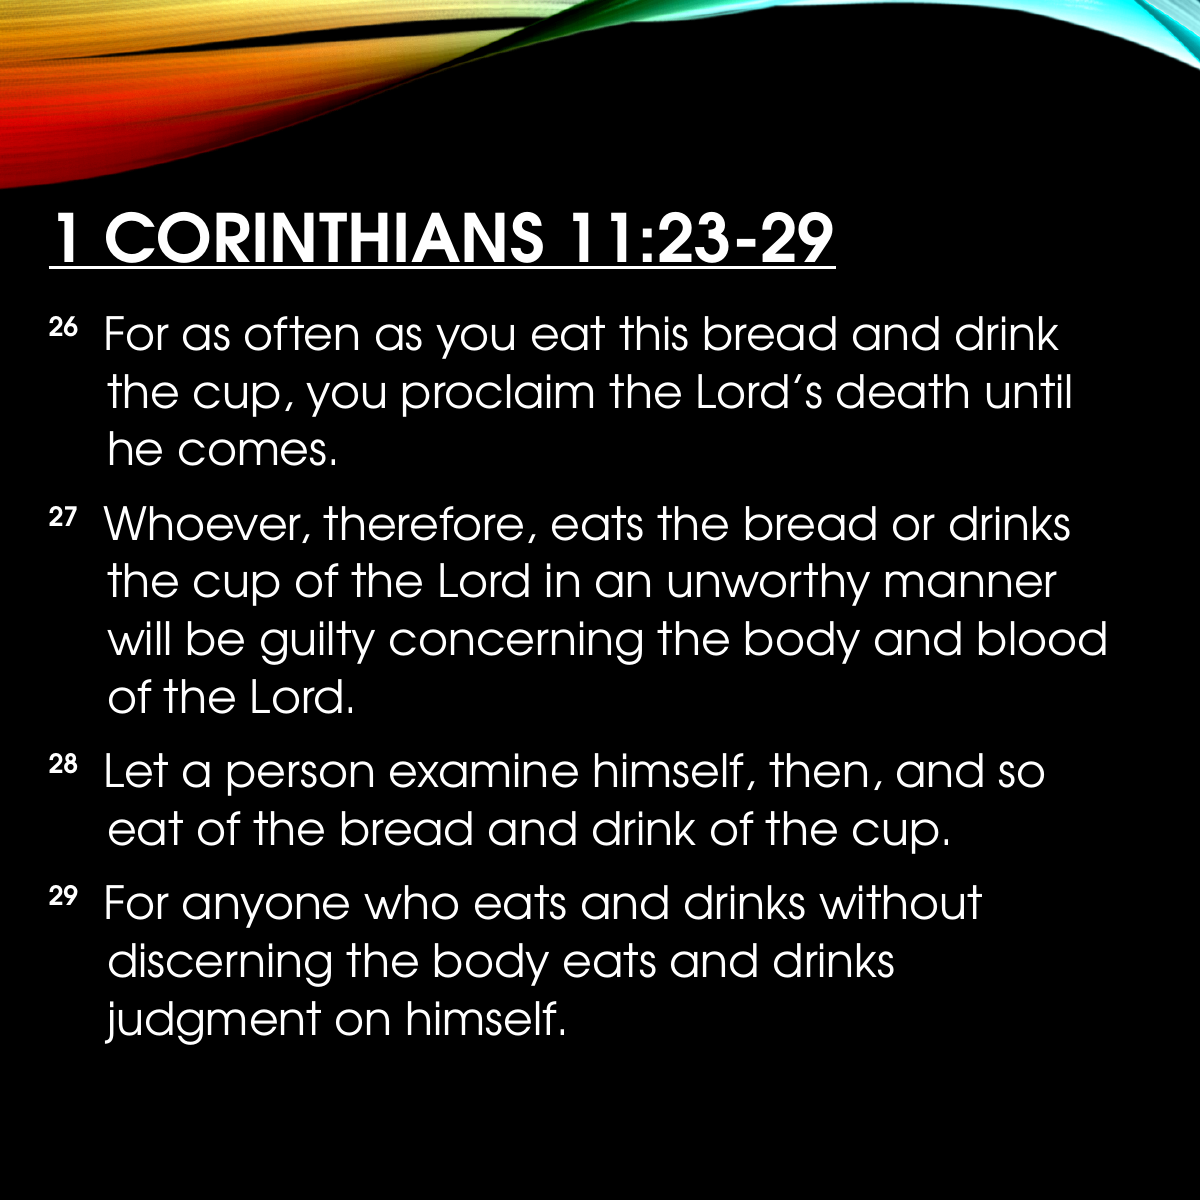

# 1 CORINTHIANS 11:23-29
26  For as often as you eat this bread and drink
     the cup, you proclaim the Lord’s death until
     he comes.
27  Whoever, therefore, eats the bread or drinks
     the cup of the Lord in an unworthy manner
     will be guilty concerning the body and blood
     of the Lord.
28  Let a person examine himself, then, and so
     eat of the bread and drink of the cup.
29  For anyone who eats and drinks without
     discerning the body eats and drinks
     judgment on himself.